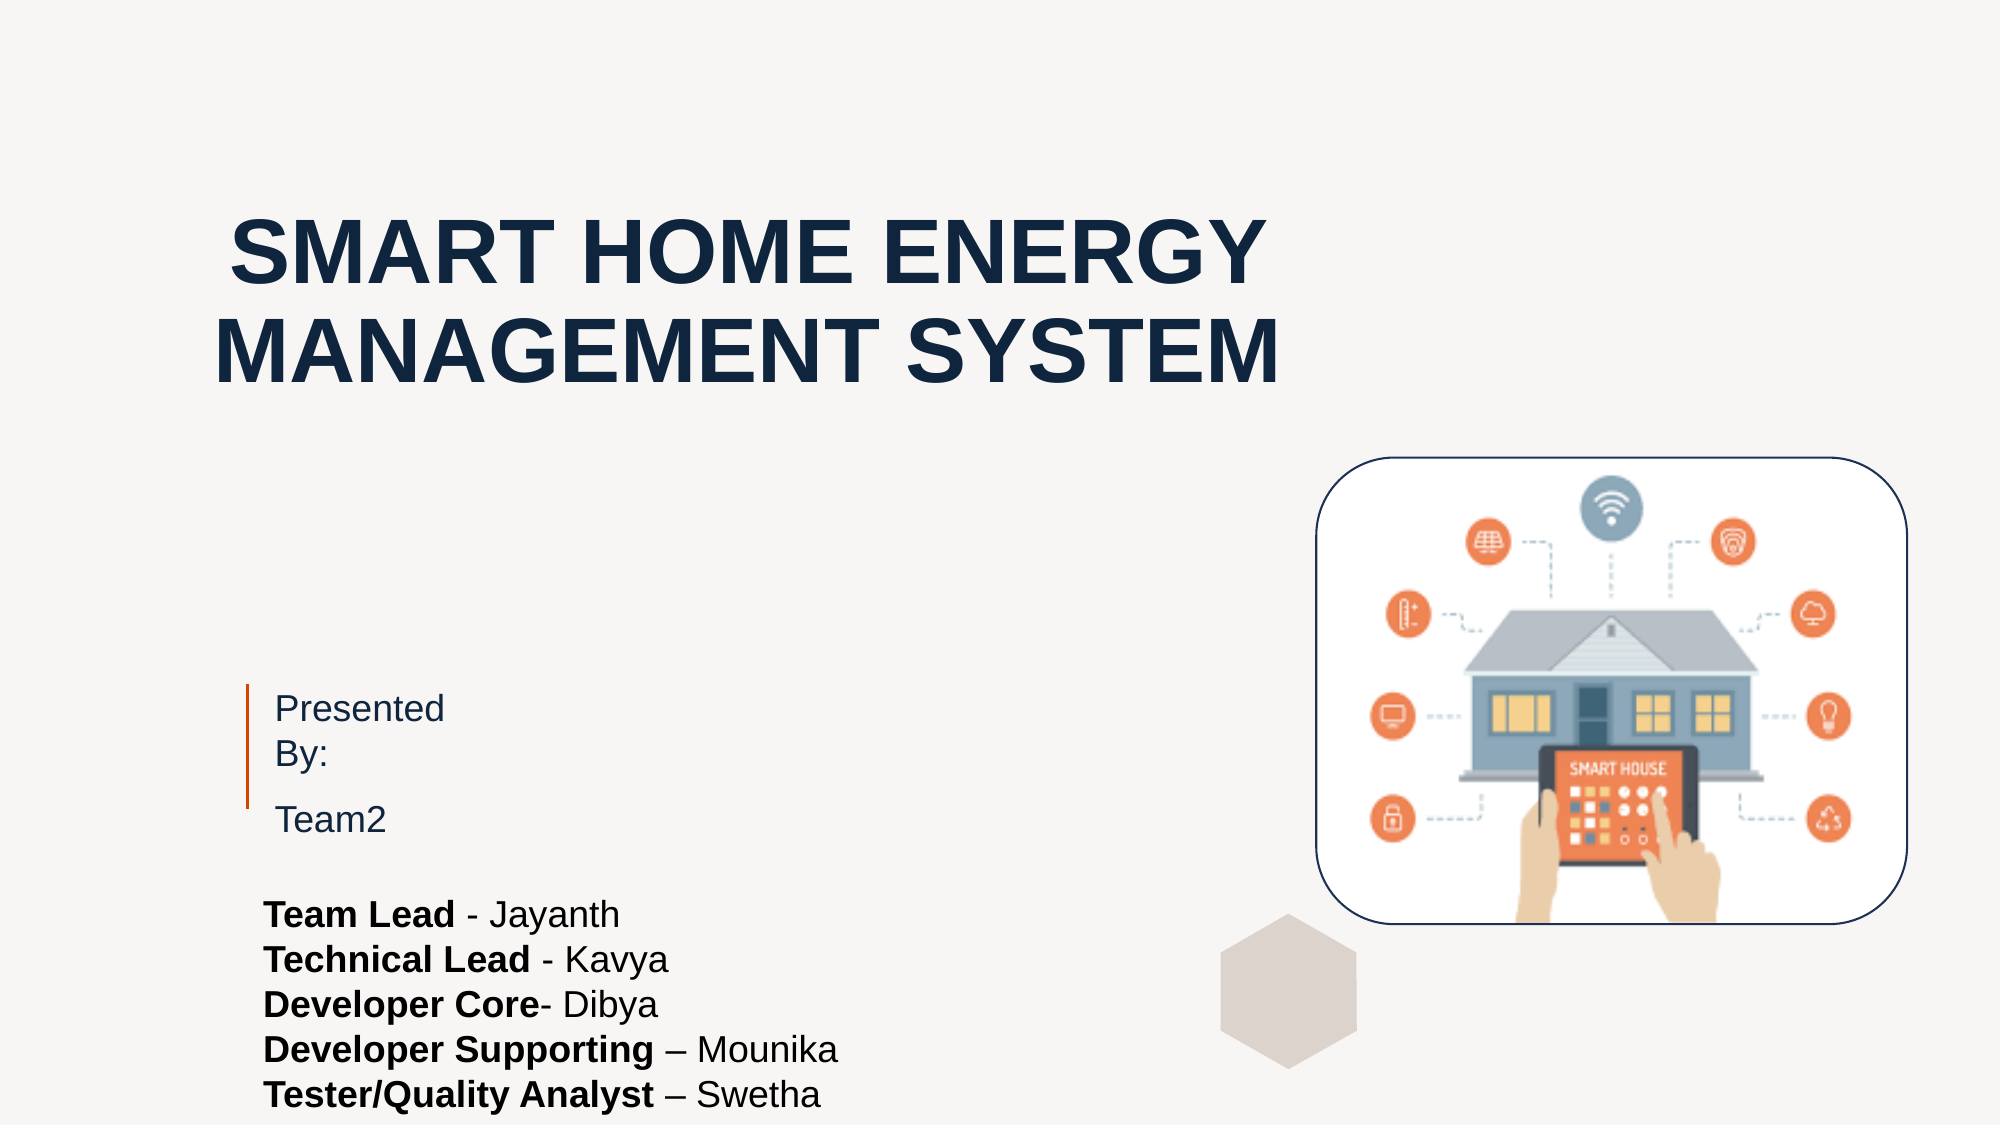

# SMART HOME ENERGY MANAGEMENT SYSTEM

Presented By:
Team2
Team Lead - Jayanth
Technical Lead - Kavya
Developer Core- Dibya
Developer Supporting – Mounika
Tester/Quality Analyst – Swetha